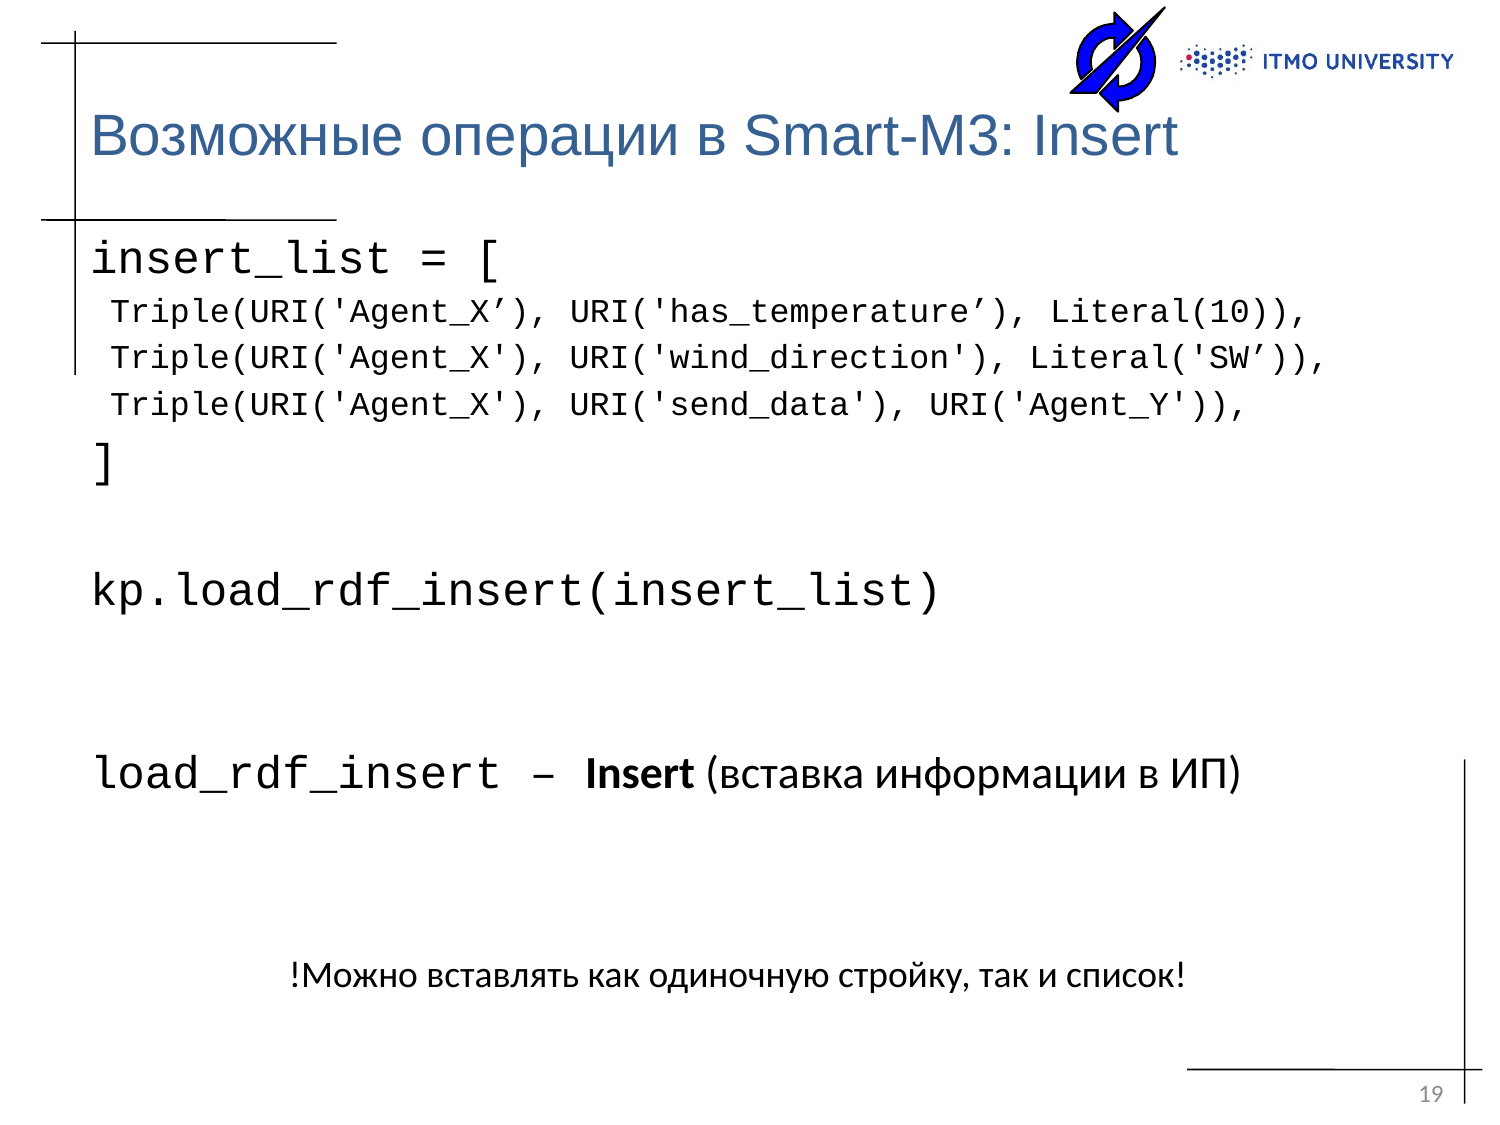

# Возможные операции в Smart-M3: Insert
insert_list = [
 Triple(URI('Agent_X’), URI('has_temperature’), Literal(10)),
 Triple(URI('Agent_X'), URI('wind_direction'), Literal('SW’)),
 Triple(URI('Agent_X'), URI('send_data'), URI('Agent_Y')),
]

kp.load_rdf_insert(insert_list)

load_rdf_insert – Insert (вставка информации в ИП)
!Можно вставлять как одиночную стройку, так и список!
19